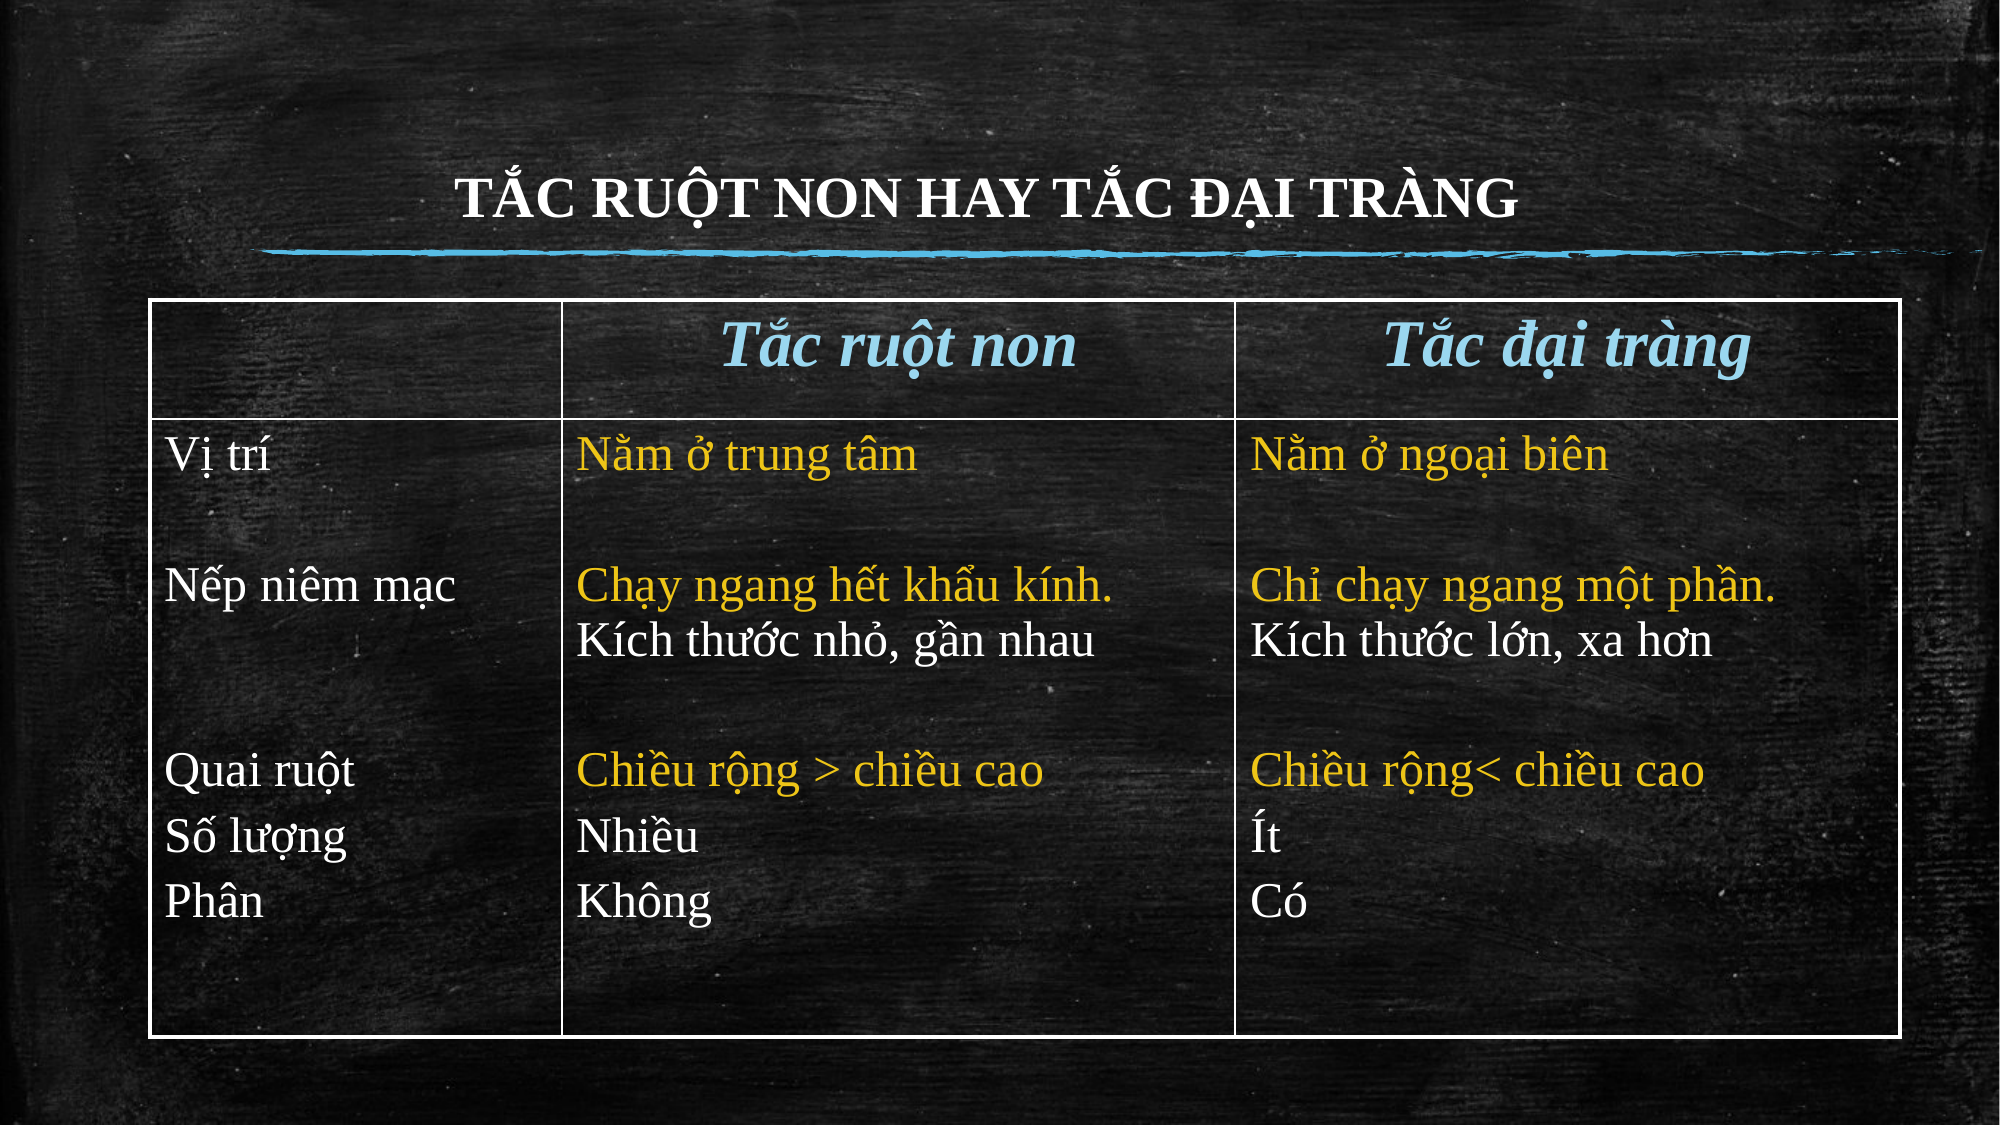

TẮC RUỘT NON HAY TẮC ĐẠI TRÀNG
|  | Tắc ruột non | Tắc đại tràng |
| --- | --- | --- |
| Vị trí Nếp niêm mạc Quai ruột Số lượng Phân | Nằm ở trung tâm Chạy ngang hết khẩu kính. Kích thước nhỏ, gần nhau Chiều rộng > chiều cao Nhiều Không | Nằm ở ngoại biên Chỉ chạy ngang một phần. Kích thước lớn, xa hơn Chiều rộng< chiều cao Ít Có |